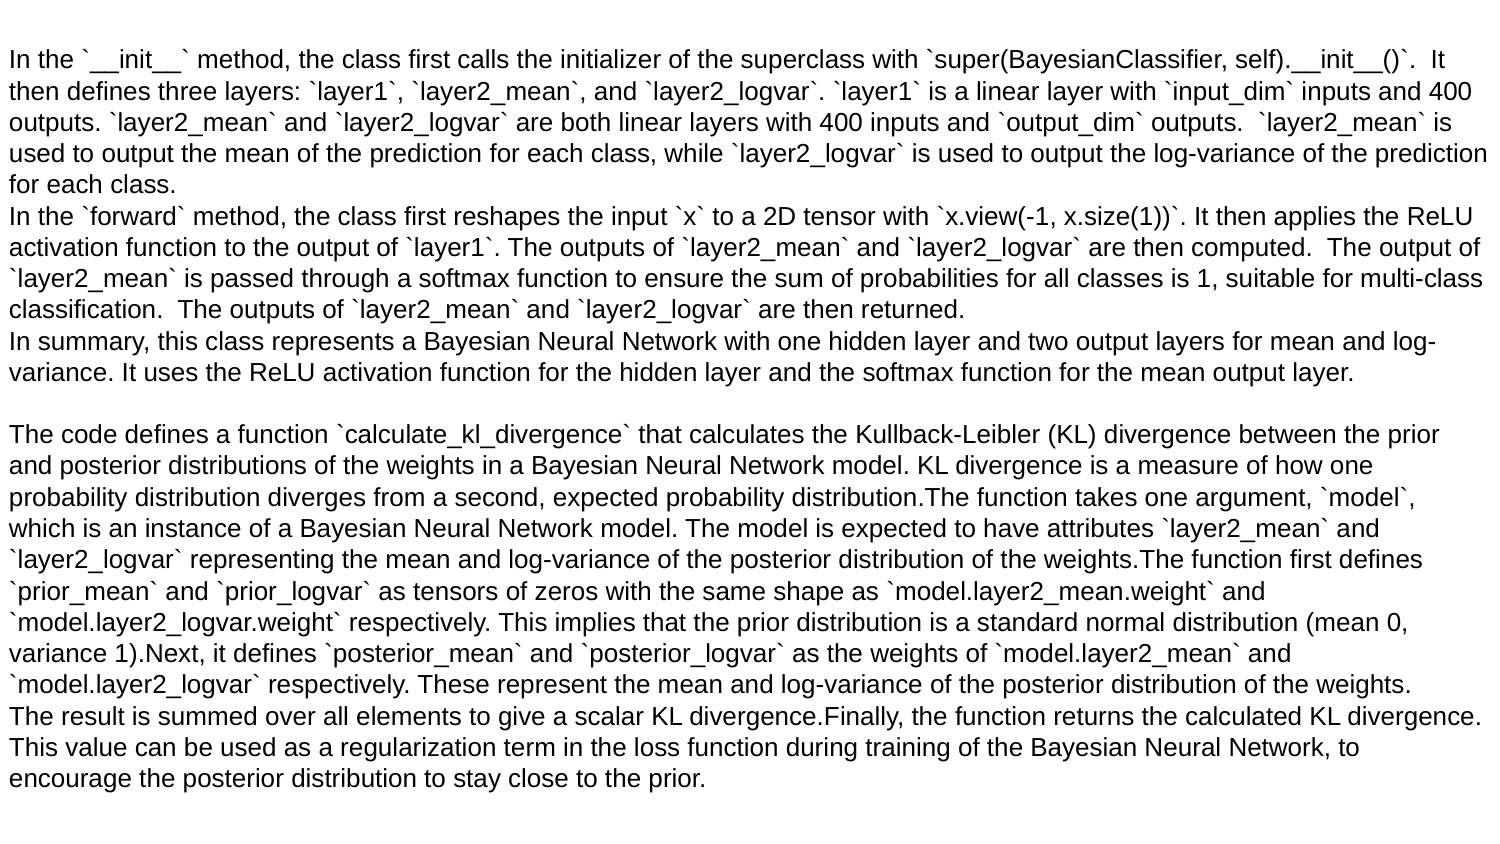

In the `__init__` method, the class first calls the initializer of the superclass with `super(BayesianClassifier, self).__init__()`.  It then defines three layers: `layer1`, `layer2_mean`, and `layer2_logvar`. `layer1` is a linear layer with `input_dim` inputs and 400 outputs. `layer2_mean` and `layer2_logvar` are both linear layers with 400 inputs and `output_dim` outputs.  `layer2_mean` is used to output the mean of the prediction for each class, while `layer2_logvar` is used to output the log-variance of the prediction for each class.
In the `forward` method, the class first reshapes the input `x` to a 2D tensor with `x.view(-1, x.size(1))`. It then applies the ReLU activation function to the output of `layer1`. The outputs of `layer2_mean` and `layer2_logvar` are then computed.  The output of `layer2_mean` is passed through a softmax function to ensure the sum of probabilities for all classes is 1, suitable for multi-class classification.  The outputs of `layer2_mean` and `layer2_logvar` are then returned.
In summary, this class represents a Bayesian Neural Network with one hidden layer and two output layers for mean and log-variance. It uses the ReLU activation function for the hidden layer and the softmax function for the mean output layer.

The code defines a function `calculate_kl_divergence` that calculates the Kullback-Leibler (KL) divergence between the prior and posterior distributions of the weights in a Bayesian Neural Network model. KL divergence is a measure of how one probability distribution diverges from a second, expected probability distribution.The function takes one argument, `model`, which is an instance of a Bayesian Neural Network model. The model is expected to have attributes `layer2_mean` and `layer2_logvar` representing the mean and log-variance of the posterior distribution of the weights.The function first defines `prior_mean` and `prior_logvar` as tensors of zeros with the same shape as `model.layer2_mean.weight` and `model.layer2_logvar.weight` respectively. This implies that the prior distribution is a standard normal distribution (mean 0, variance 1).Next, it defines `posterior_mean` and `posterior_logvar` as the weights of `model.layer2_mean` and `model.layer2_logvar` respectively. These represent the mean and log-variance of the posterior distribution of the weights.
The result is summed over all elements to give a scalar KL divergence.Finally, the function returns the calculated KL divergence. This value can be used as a regularization term in the loss function during training of the Bayesian Neural Network, to encourage the posterior distribution to stay close to the prior.